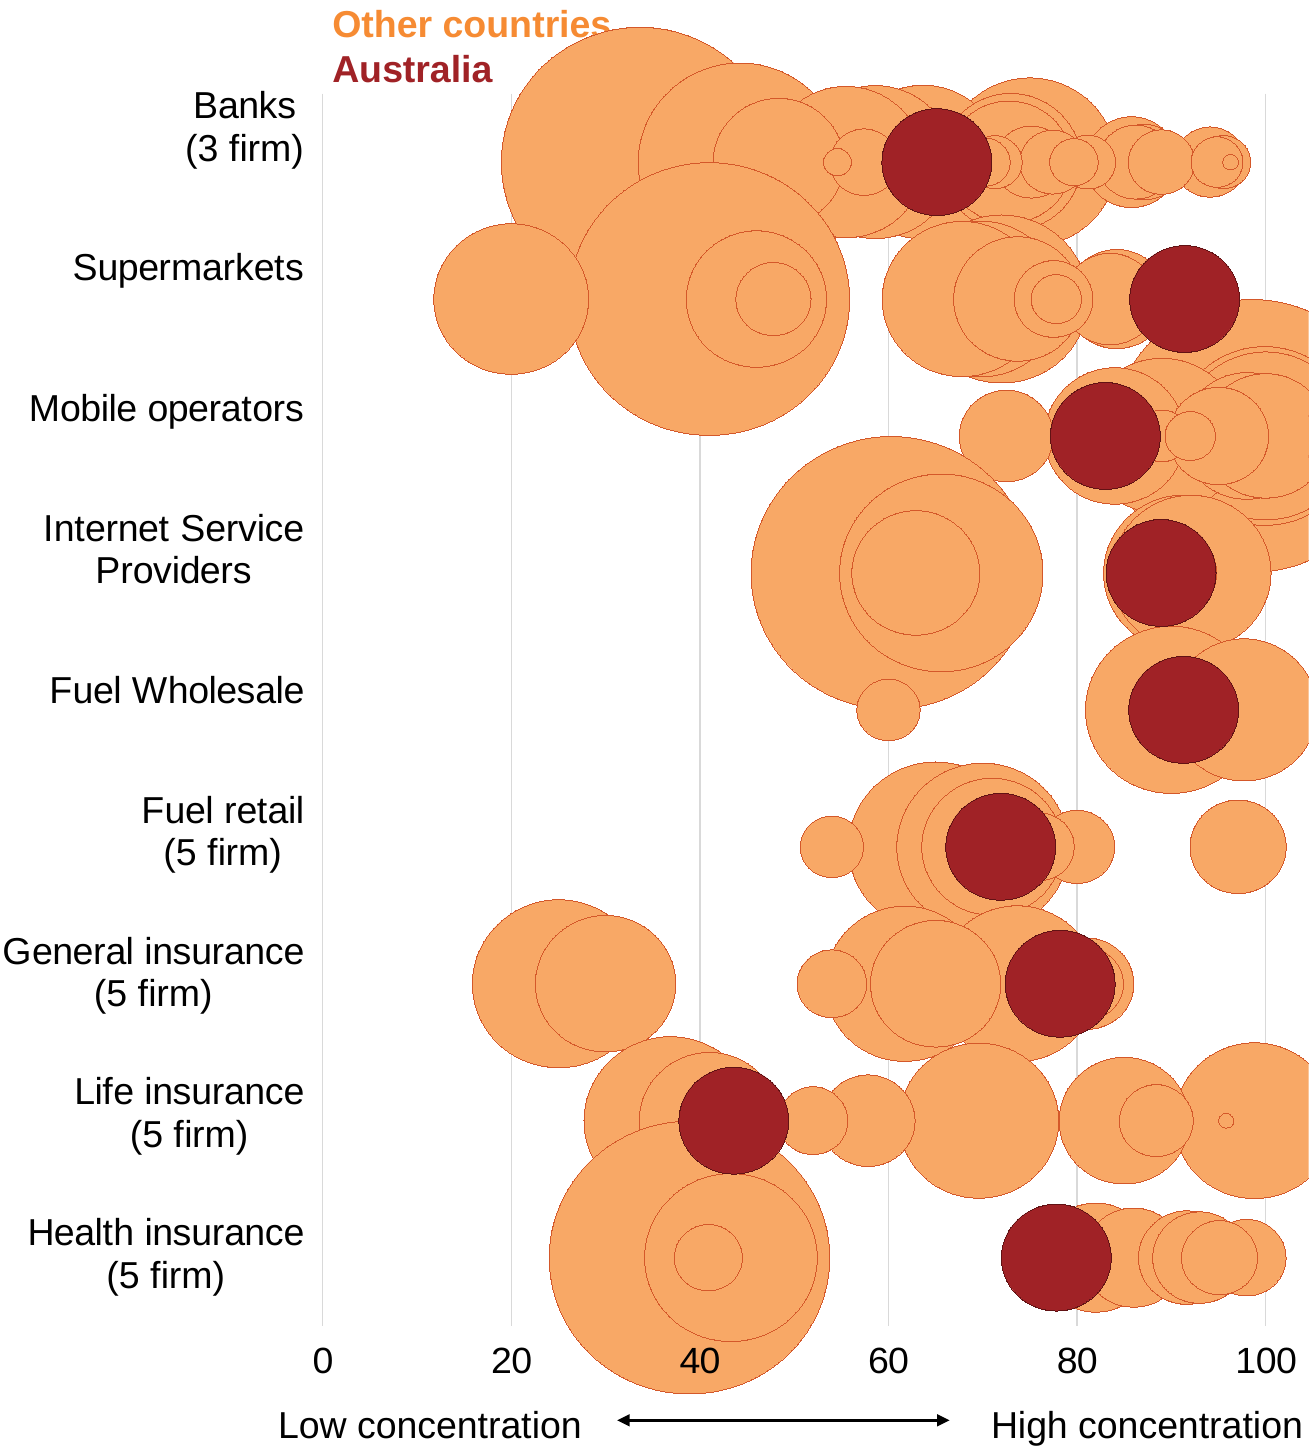

Other countries
Australia

### Chart

| Category |  |
|---|---|
| Health insurance
(5 firm) | 8.5 |
| Life insurance
(5 firm) | 7.5 |
| General insurance
(5 firm) | 6.5 |
| Fuel retail
(5 firm) | 5.5 |
| Fuel Wholesale | 4.5 |
| Internet Service
Providers | 3.5 |
| Mobile operators | 2.5 |
| Supermarkets | 1.5 |
| Banks
(3 firm) | 0.5 |

### Chart

| Category | Concentration |  |
|---|---|---|
Low concentration
High concentration